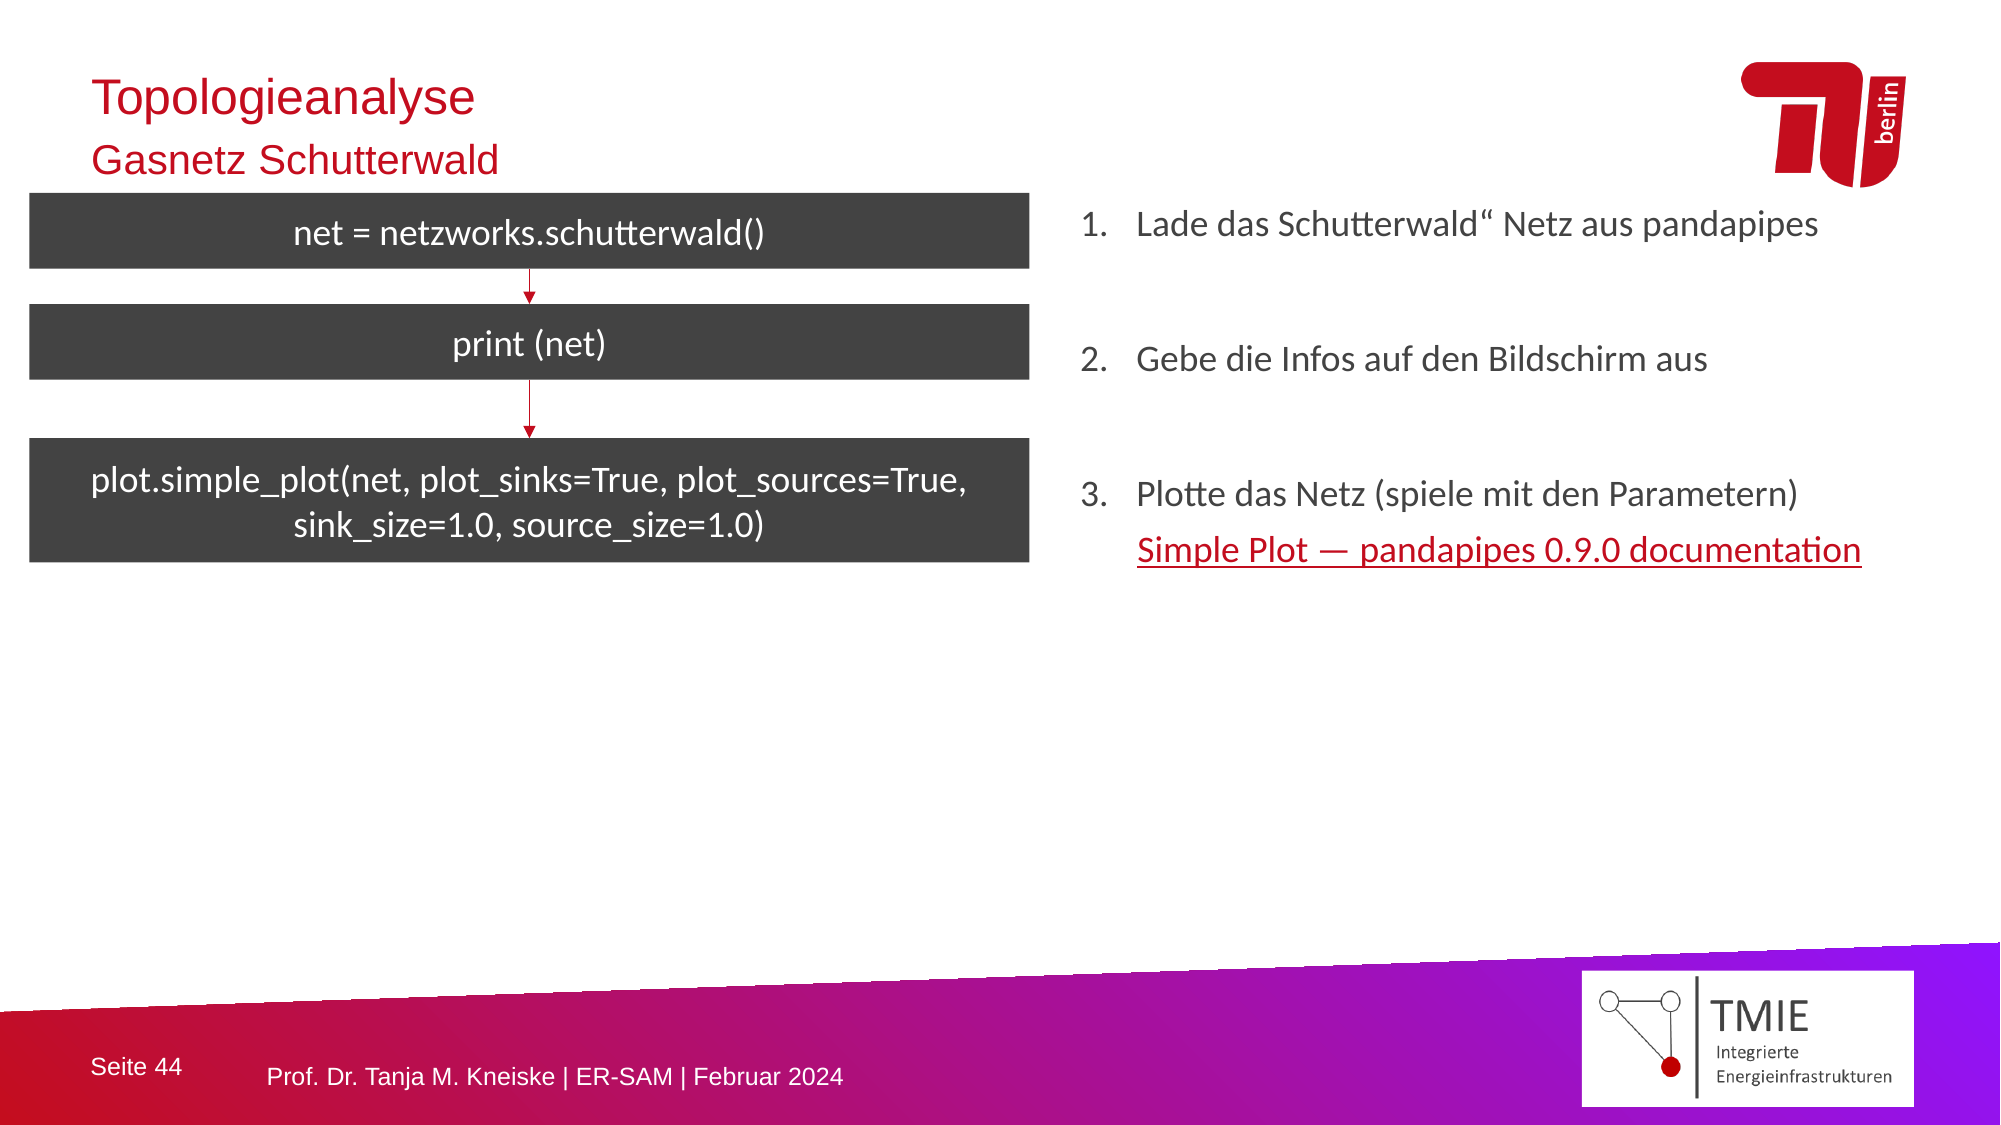

Topologieanalyse
Gasnetz Schutterwald
Lade das Schutterwald“ Netz aus pandapipes

Gebe die Infos auf den Bildschirm aus

Plotte das Netz (spiele mit den Parametern)

net = netzworks.schutterwald()
print (net)
plot.simple_plot(net, plot_sinks=True, plot_sources=True, sink_size=1.0, source_size=1.0)

Simple Plot — pandapipes 0.9.0 documentation